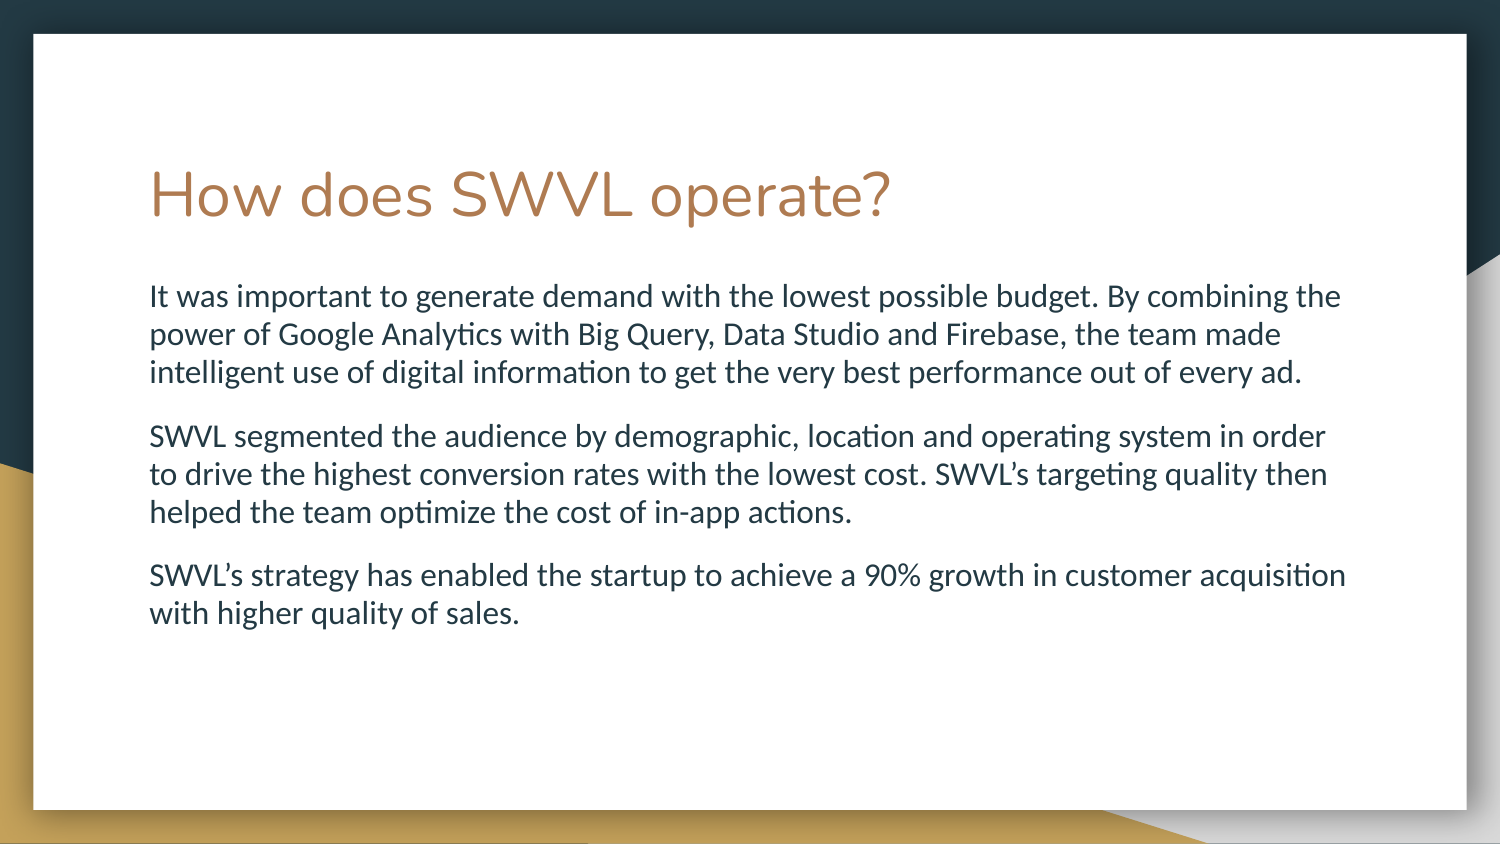

# How does SWVL operate?
It was important to generate demand with the lowest possible budget. By combining the power of Google Analytics with Big Query, Data Studio and Firebase, the team made intelligent use of digital information to get the very best performance out of every ad.
SWVL segmented the audience by demographic, location and operating system in order to drive the highest conversion rates with the lowest cost. SWVL’s targeting quality then helped the team optimize the cost of in-app actions.
SWVL’s strategy has enabled the startup to achieve a 90% growth in customer acquisition with higher quality of sales.